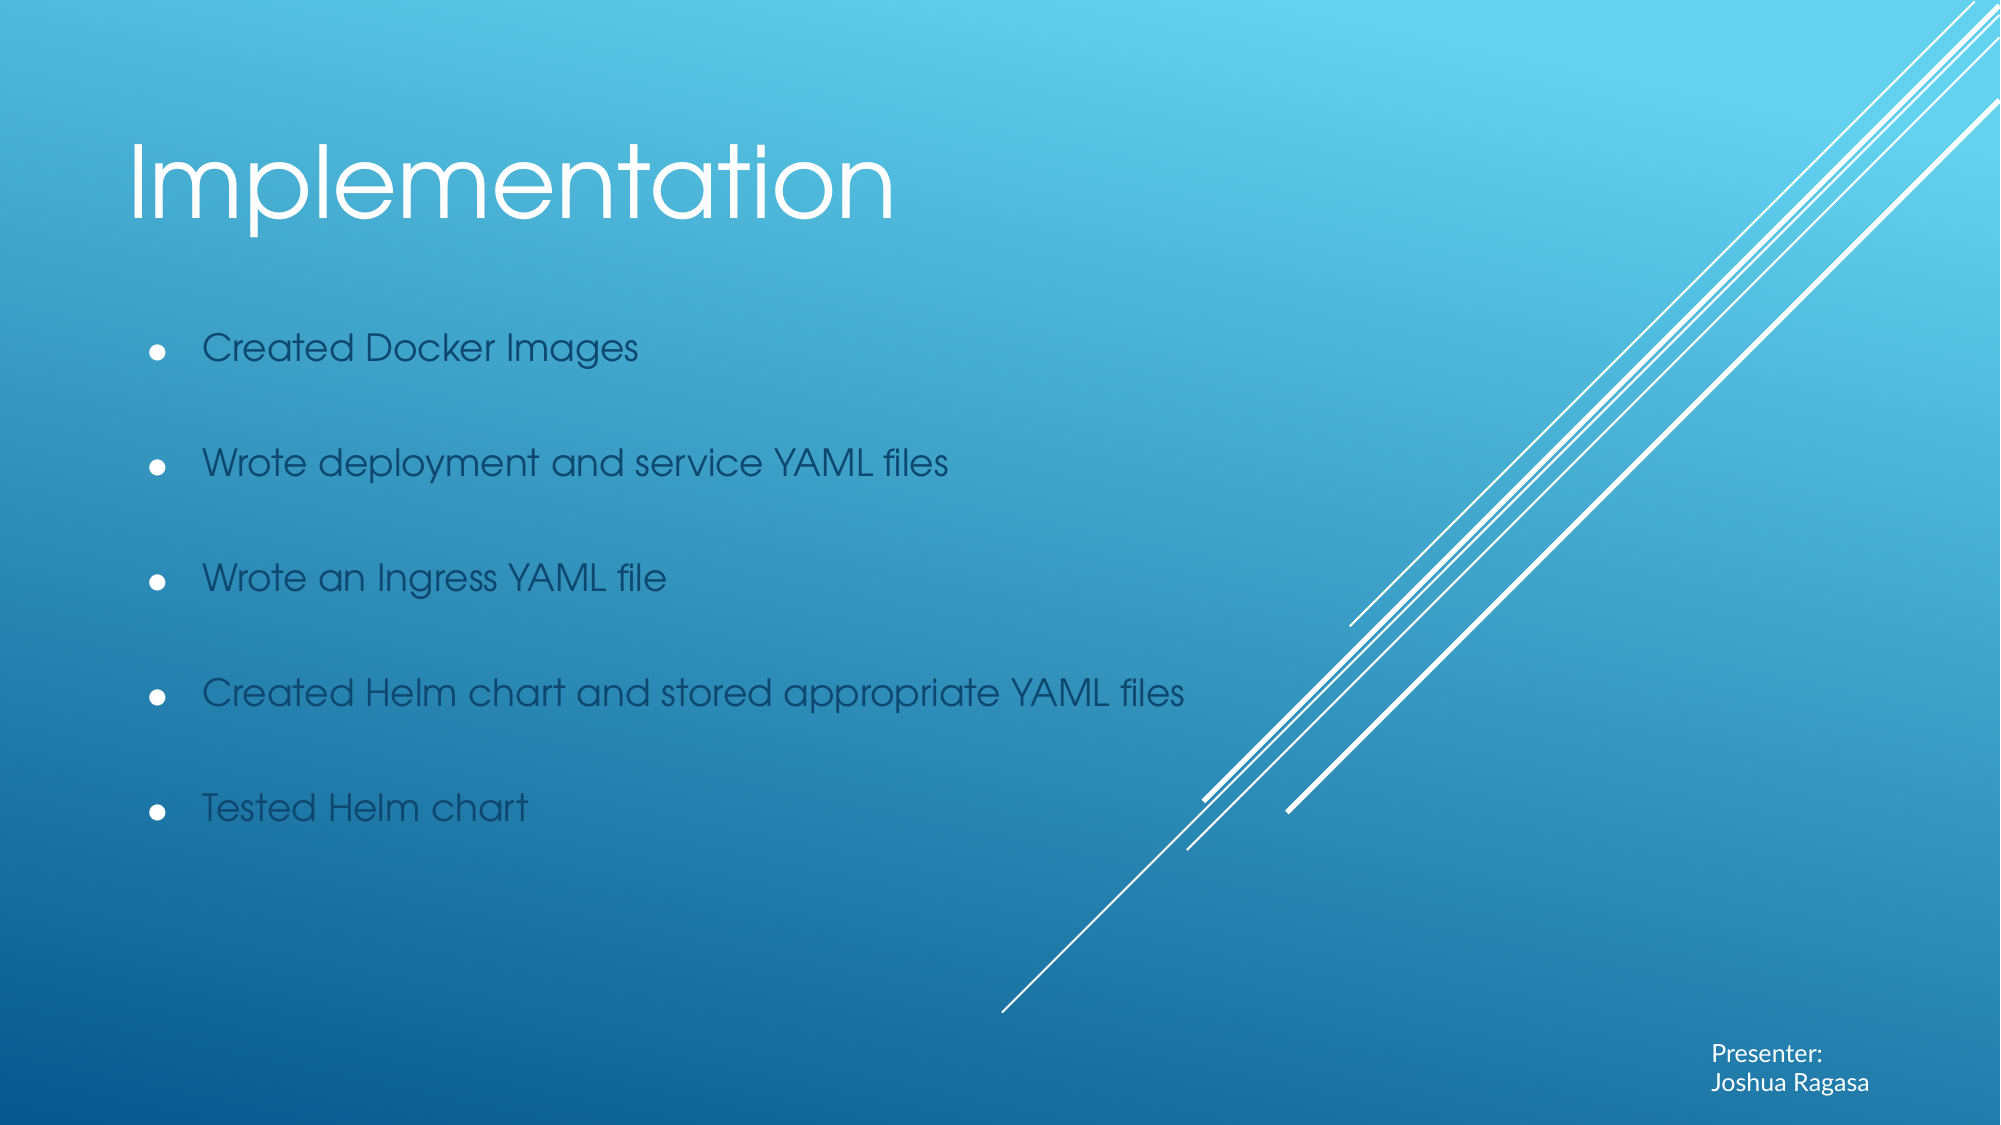

# Implementation
Created Docker Images

Wrote deployment and service YAML files

Wrote an Ingress YAML file

Created Helm chart and stored appropriate YAML files

Tested Helm chart
Presenter:
Joshua Ragasa